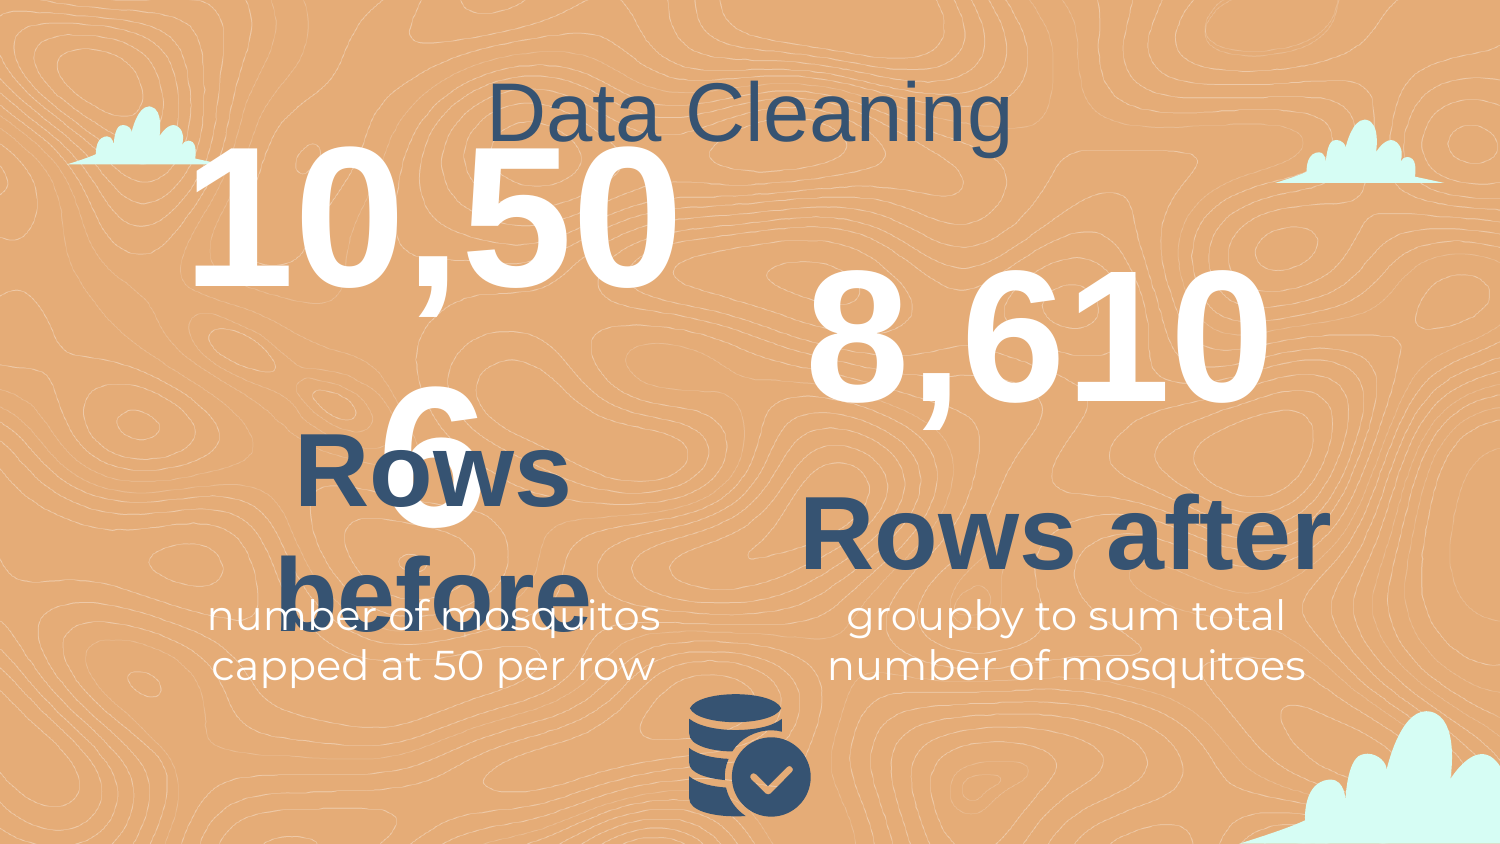

Data Cleaning
8,610
# 10,506
Rows before
Rows after
number of mosquitos capped at 50 per row
groupby to sum total number of mosquitoes